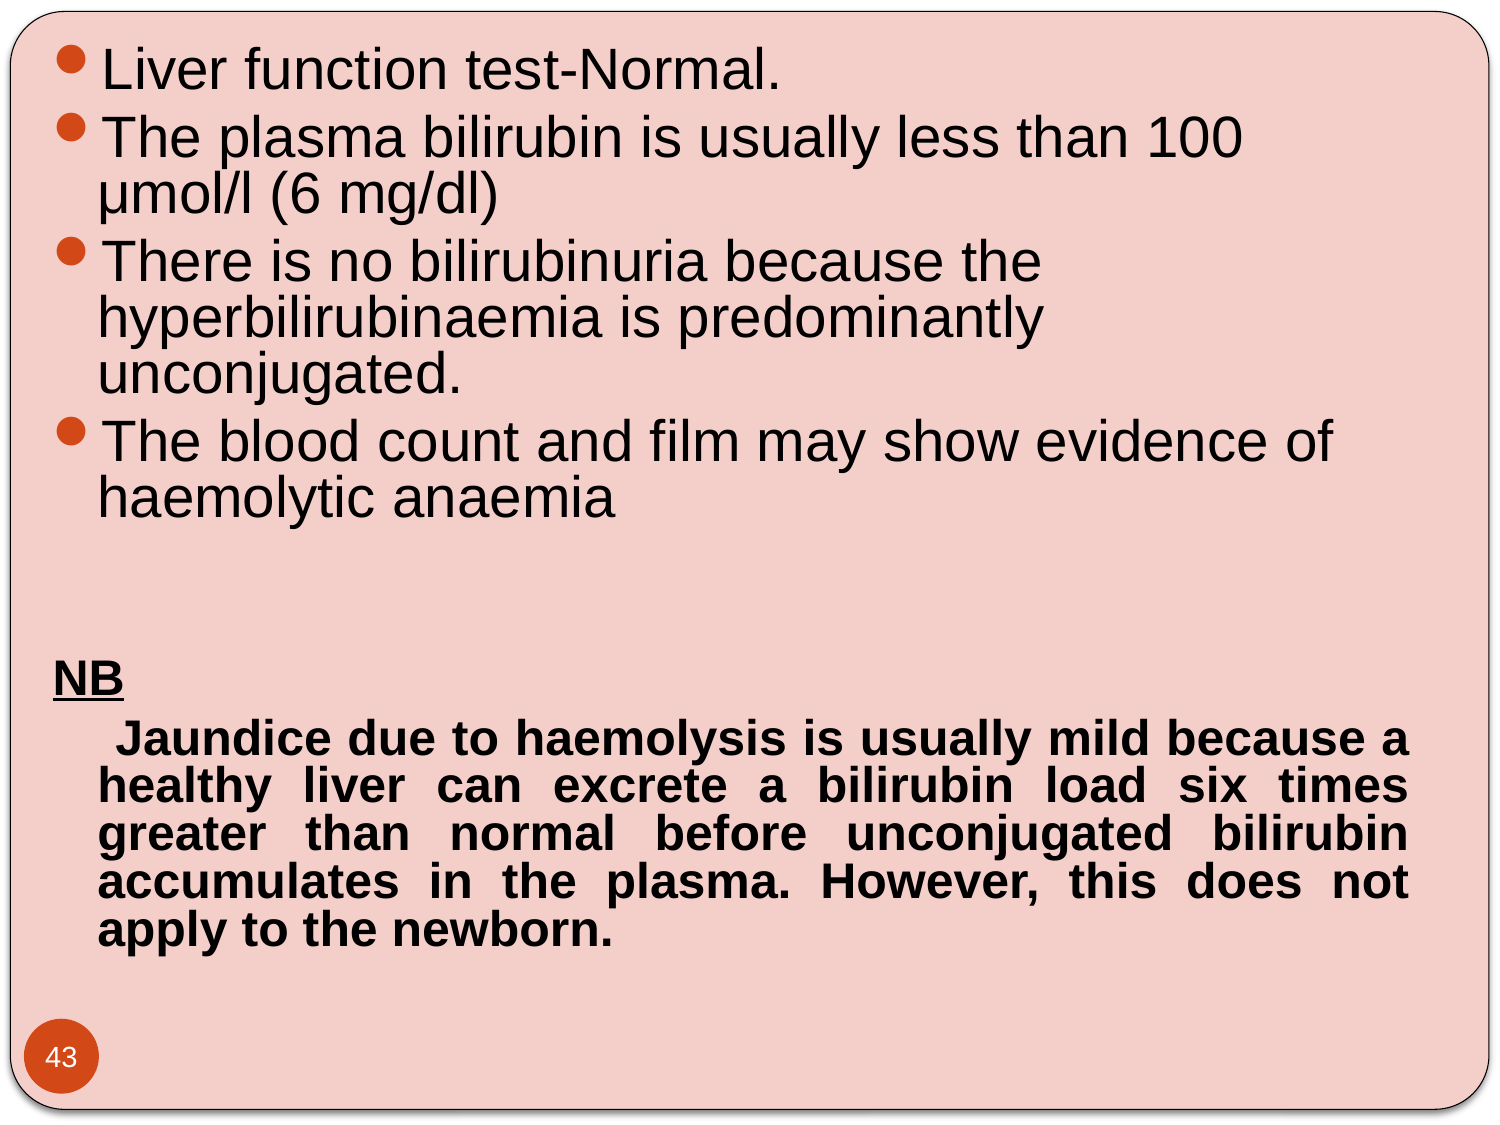

Liver function test-Normal.
The plasma bilirubin is usually less than 100 μmol/l (6 mg/dl)
There is no bilirubinuria because the hyperbilirubinaemia is predominantly unconjugated.
The blood count and film may show evidence of haemolytic anaemia

NB
    Jaundice due to haemolysis is usually mild because a healthy liver can excrete a bilirubin load six times greater than normal before unconjugated bilirubin accumulates in the plasma. However, this does not apply to the newborn.

43